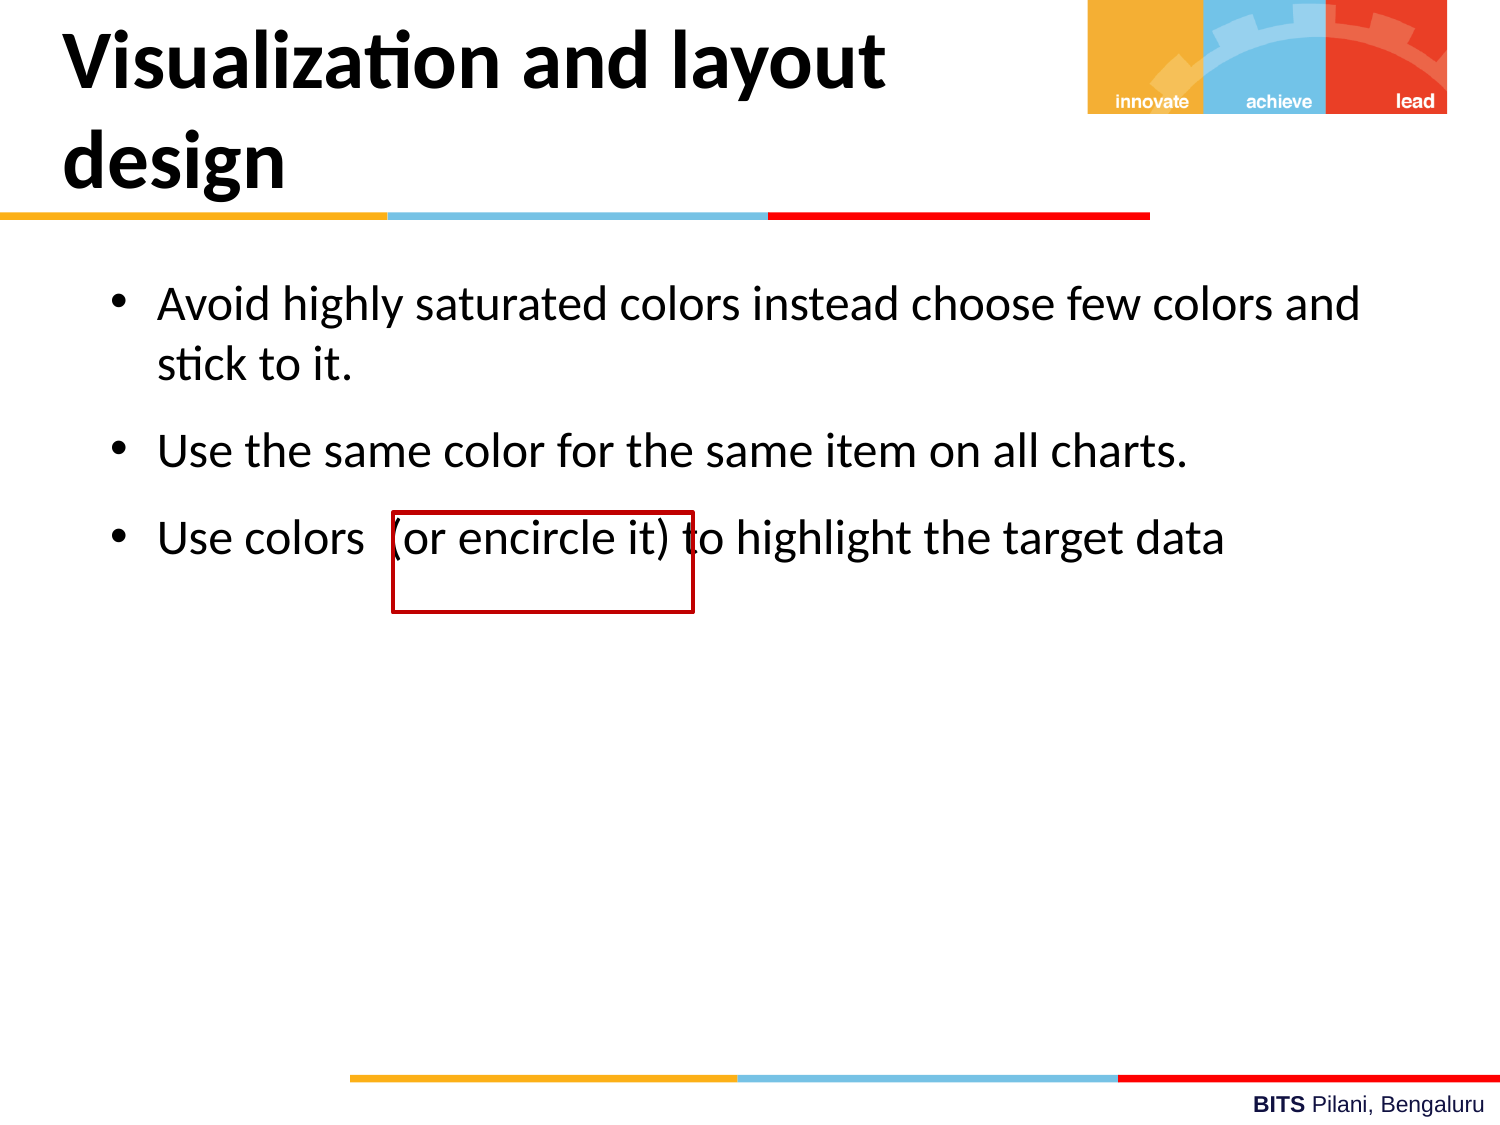

# Visualization and layout design

Avoid highly saturated colors instead choose few colors and stick to it.

Use the same color for the same item on all charts.

Use colors  (or encircle it) to highlight the target data